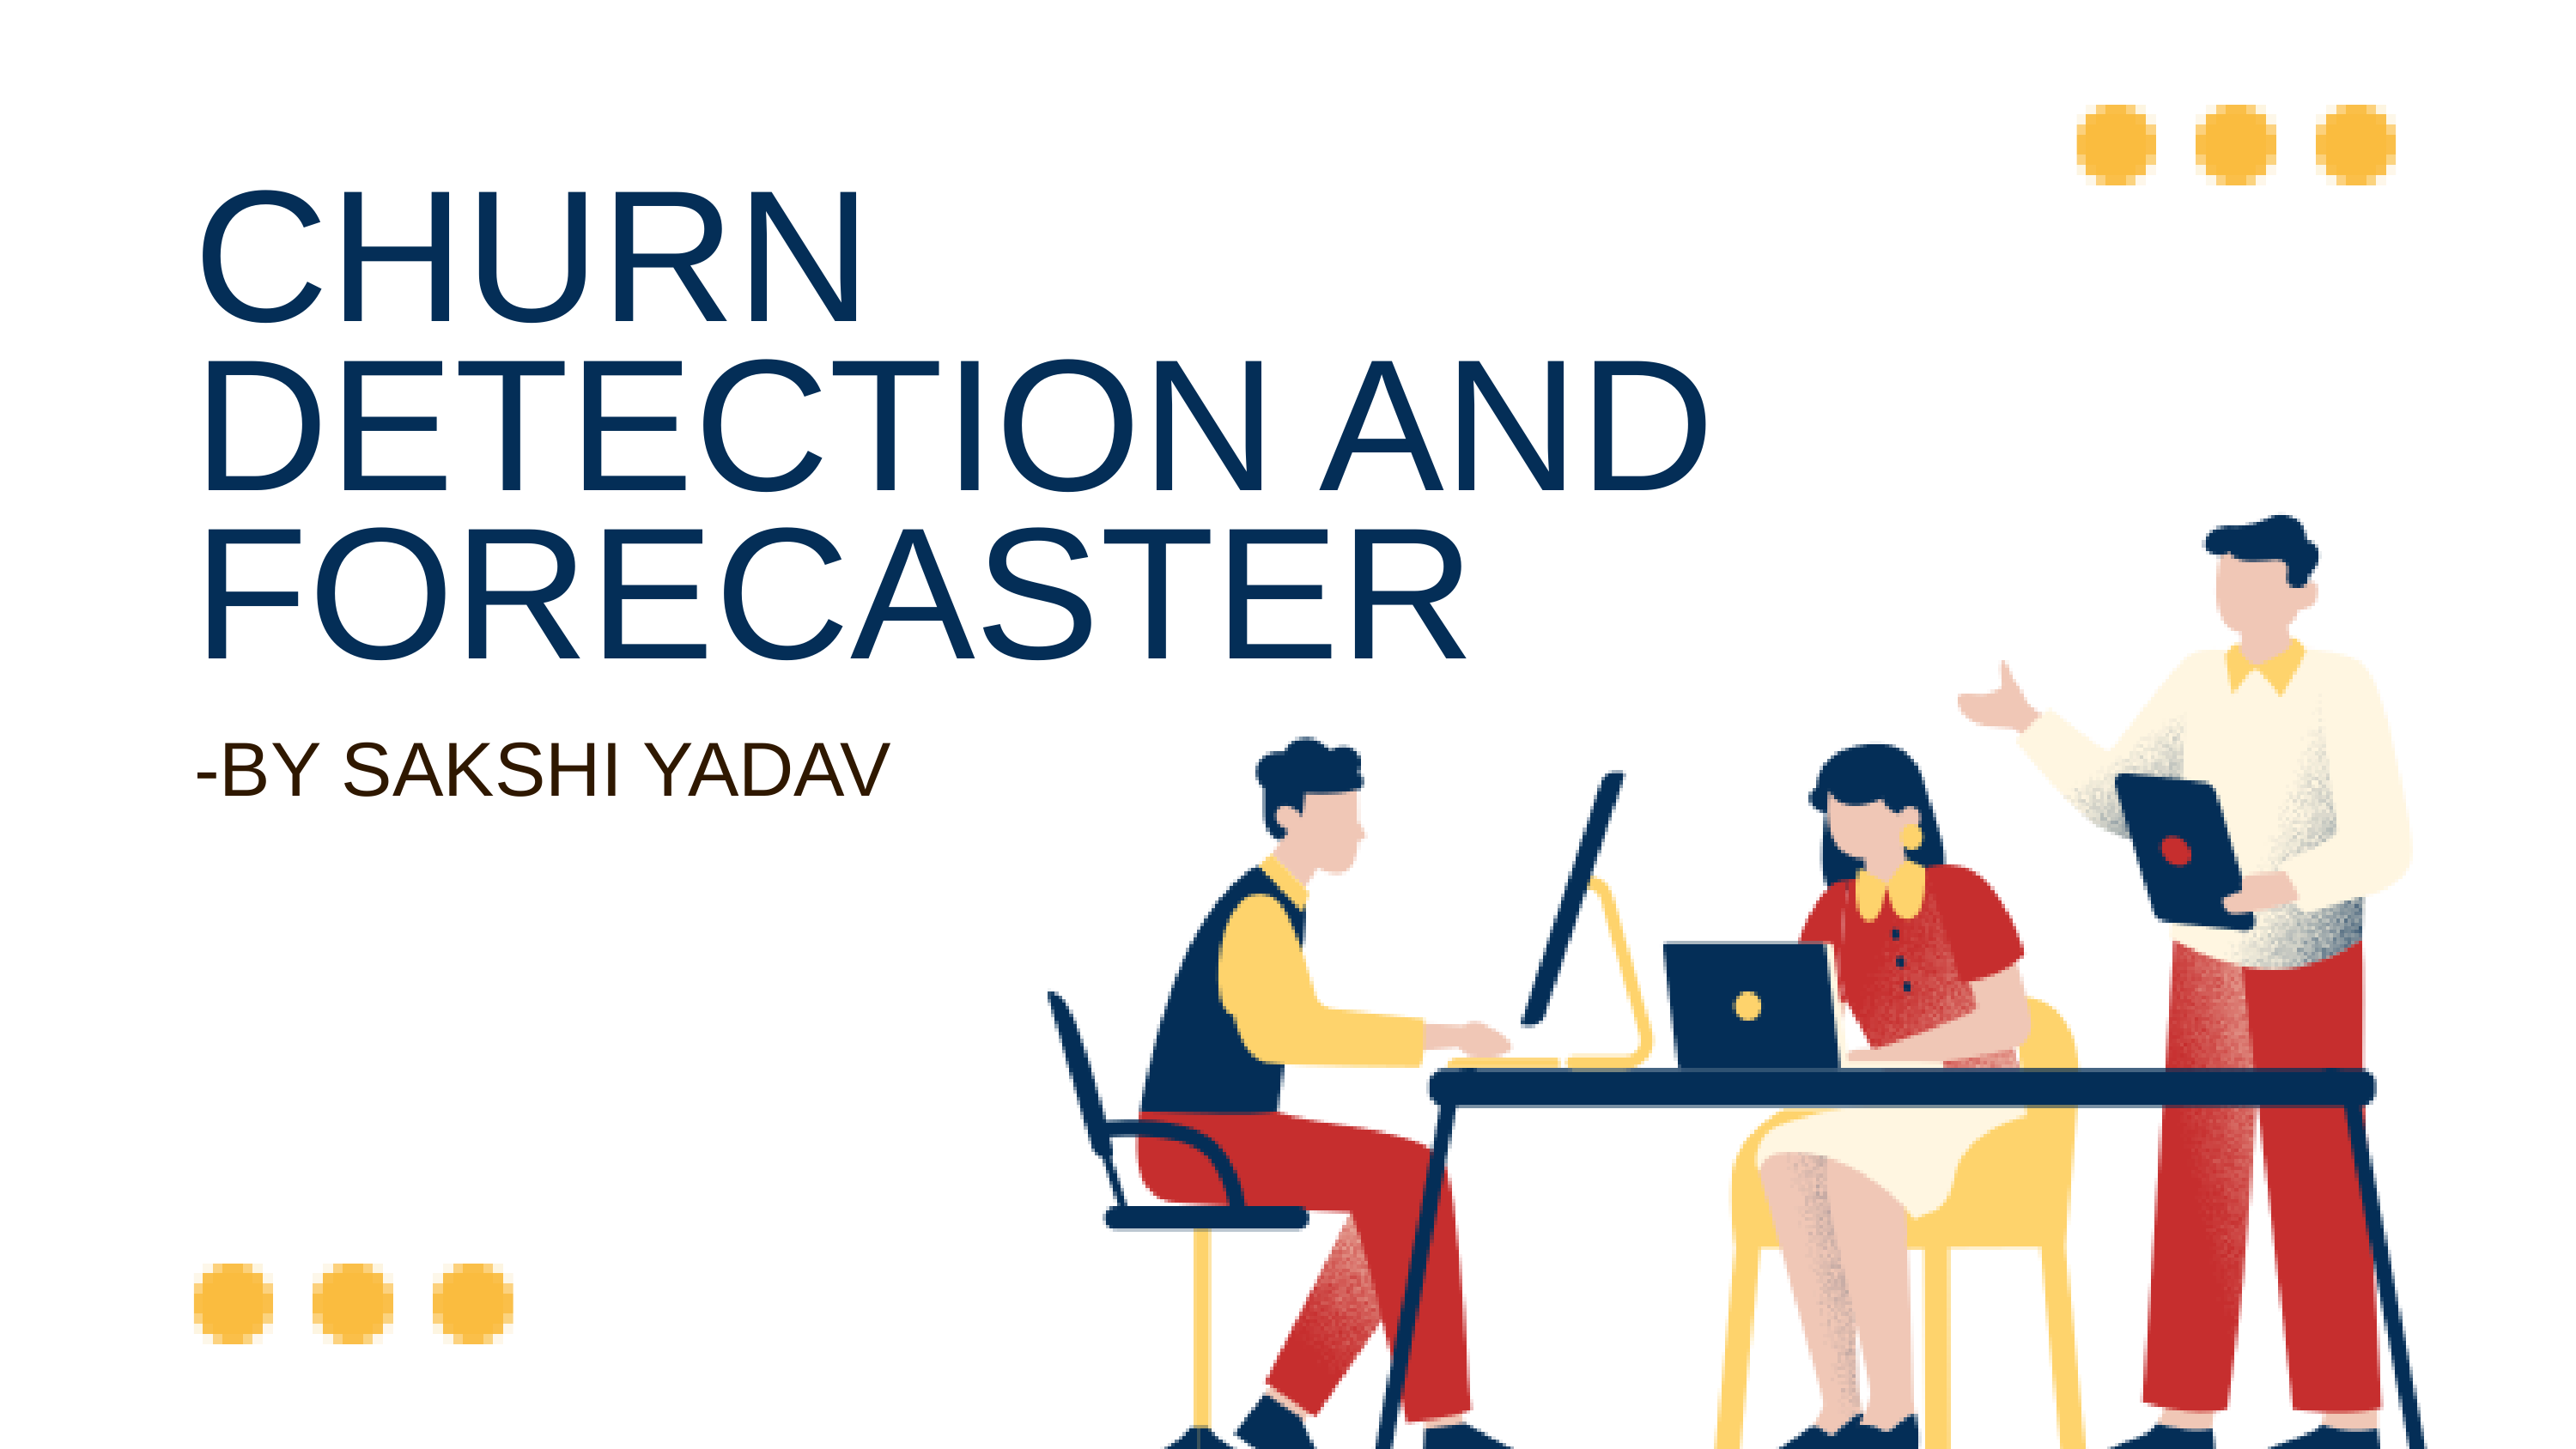

CHURN DETECTION AND
FORECASTER

-BY SAKSHI YADAV